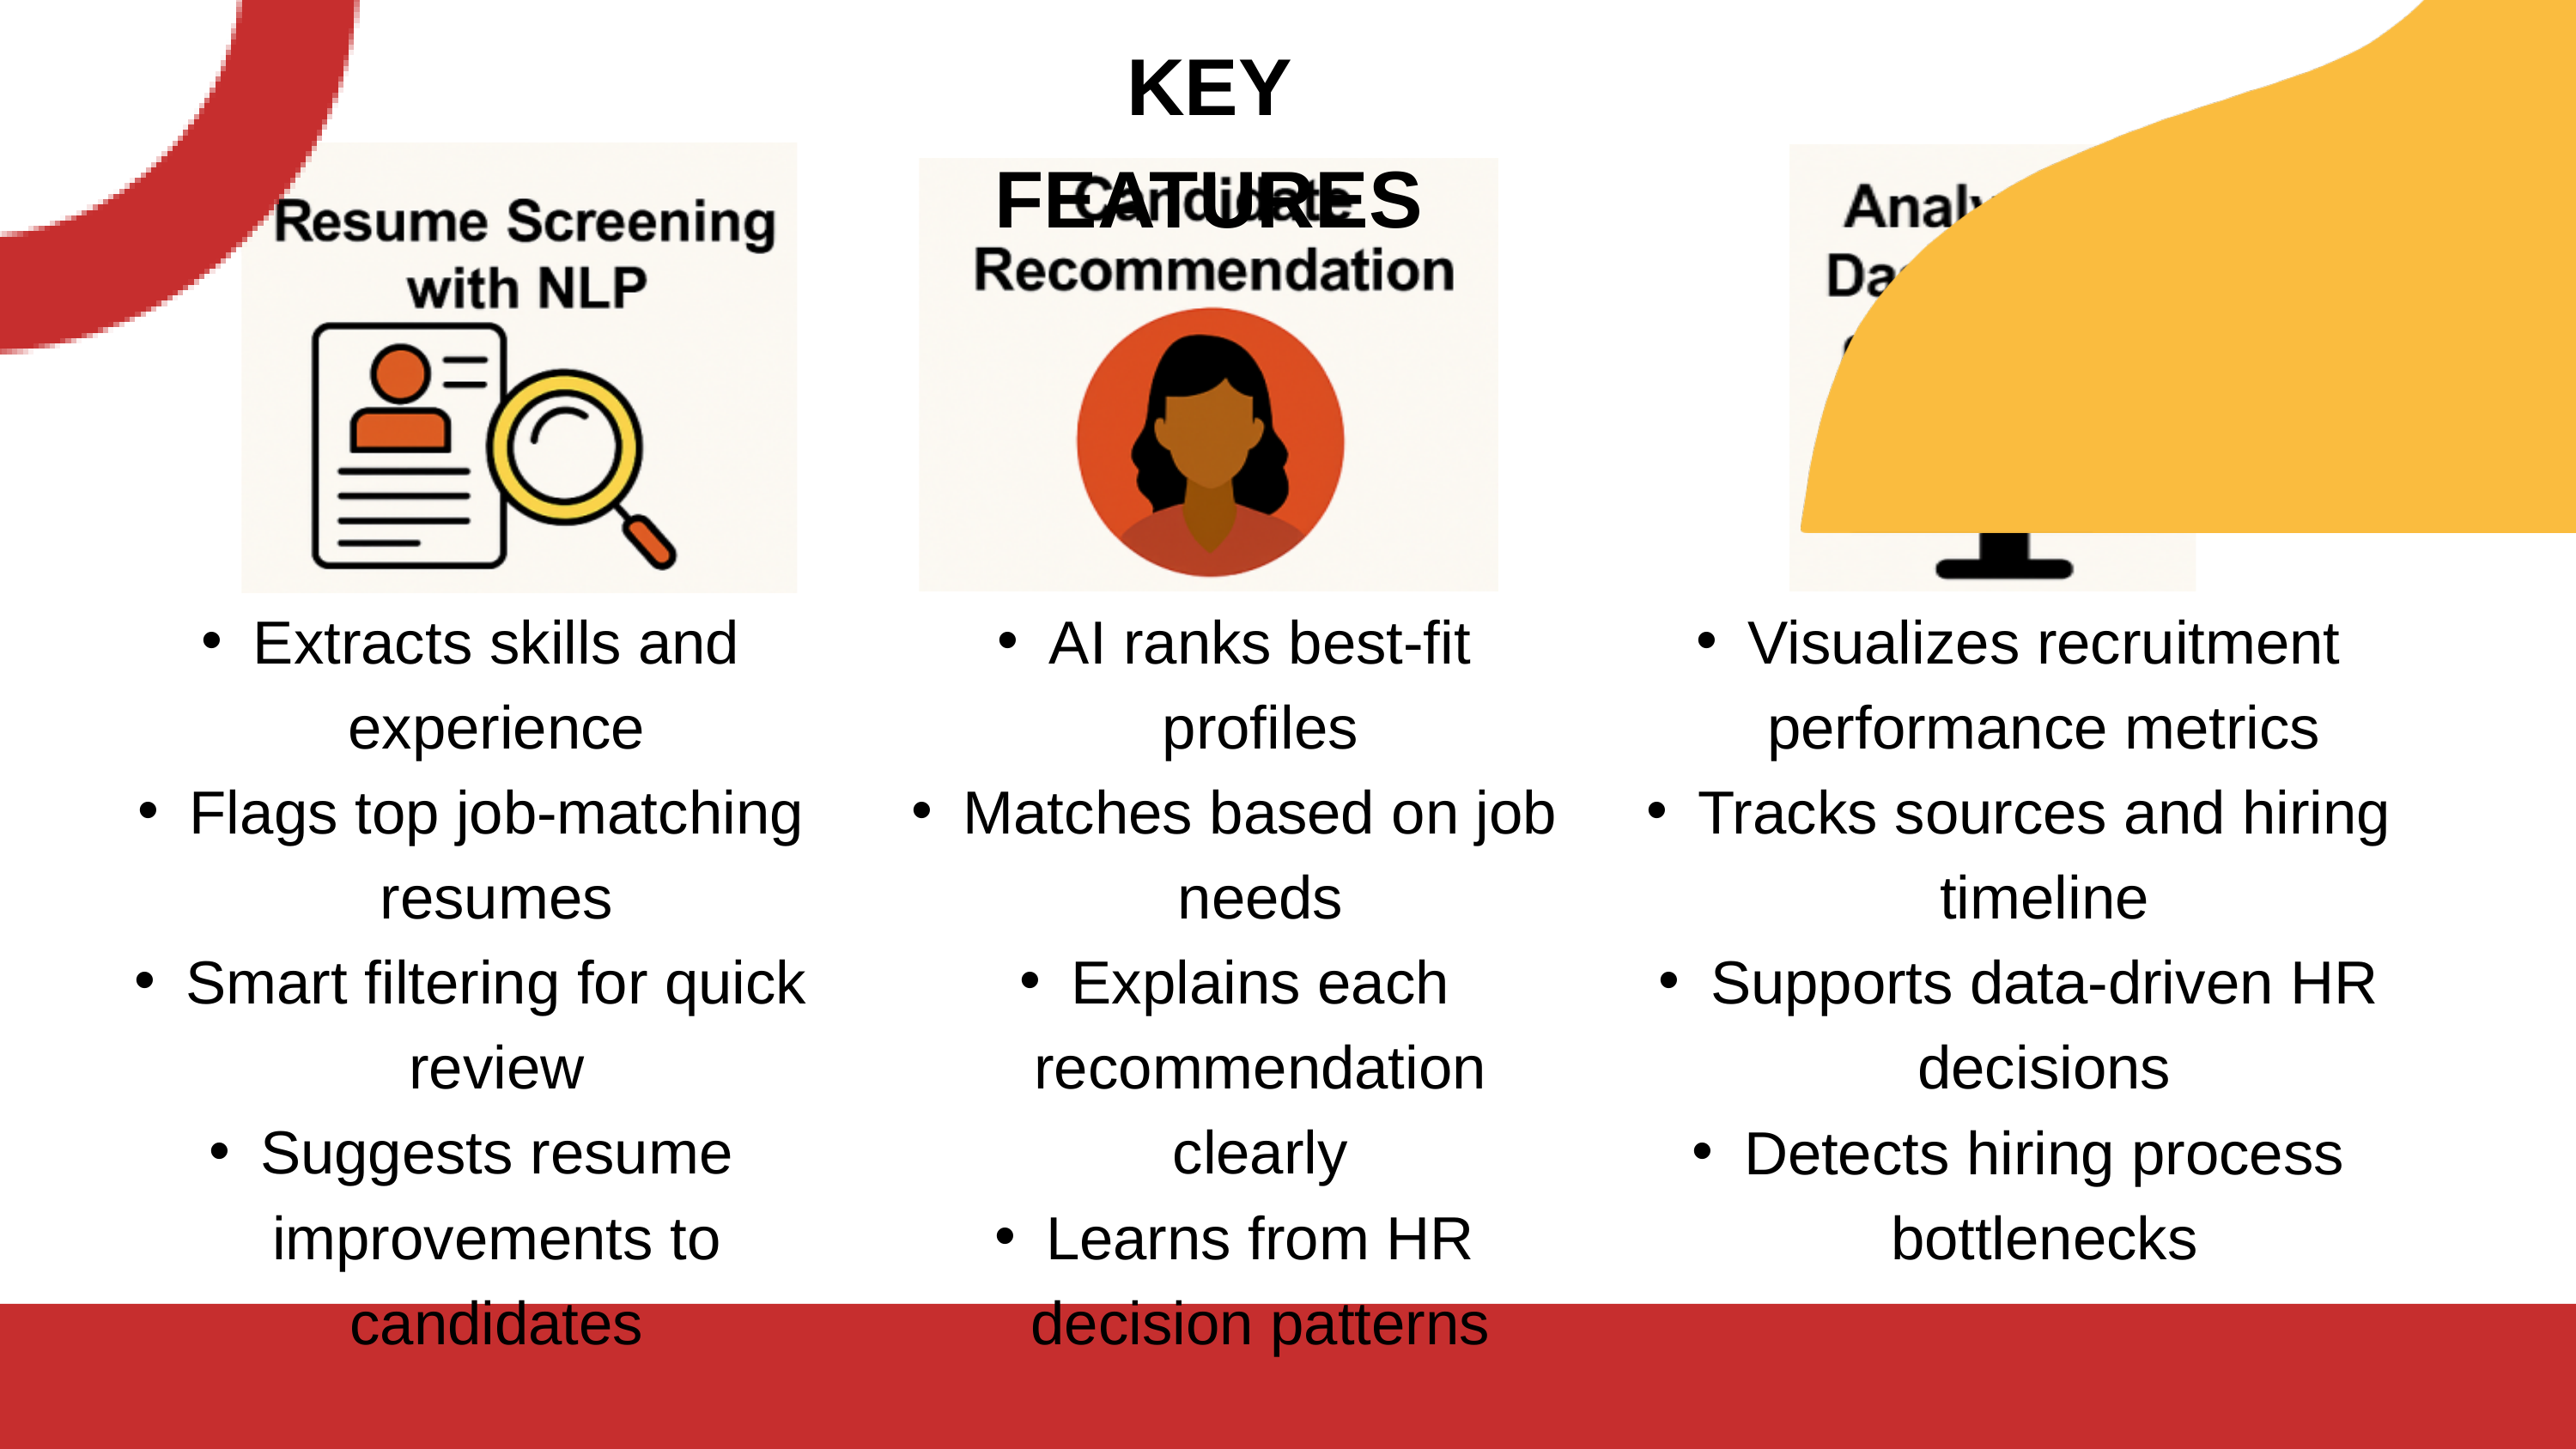

KEY FEATURES

Extracts skills and experience
Flags top job-matching resumes
Smart filtering for quick review
Suggests resume improvements to candidates

AI ranks best-fit profiles
Matches based on job needs
Explains each recommendation clearly
Learns from HR decision patterns

Visualizes recruitment performance metrics
Tracks sources and hiring timeline
Supports data-driven HR decisions
Detects hiring process bottlenecks